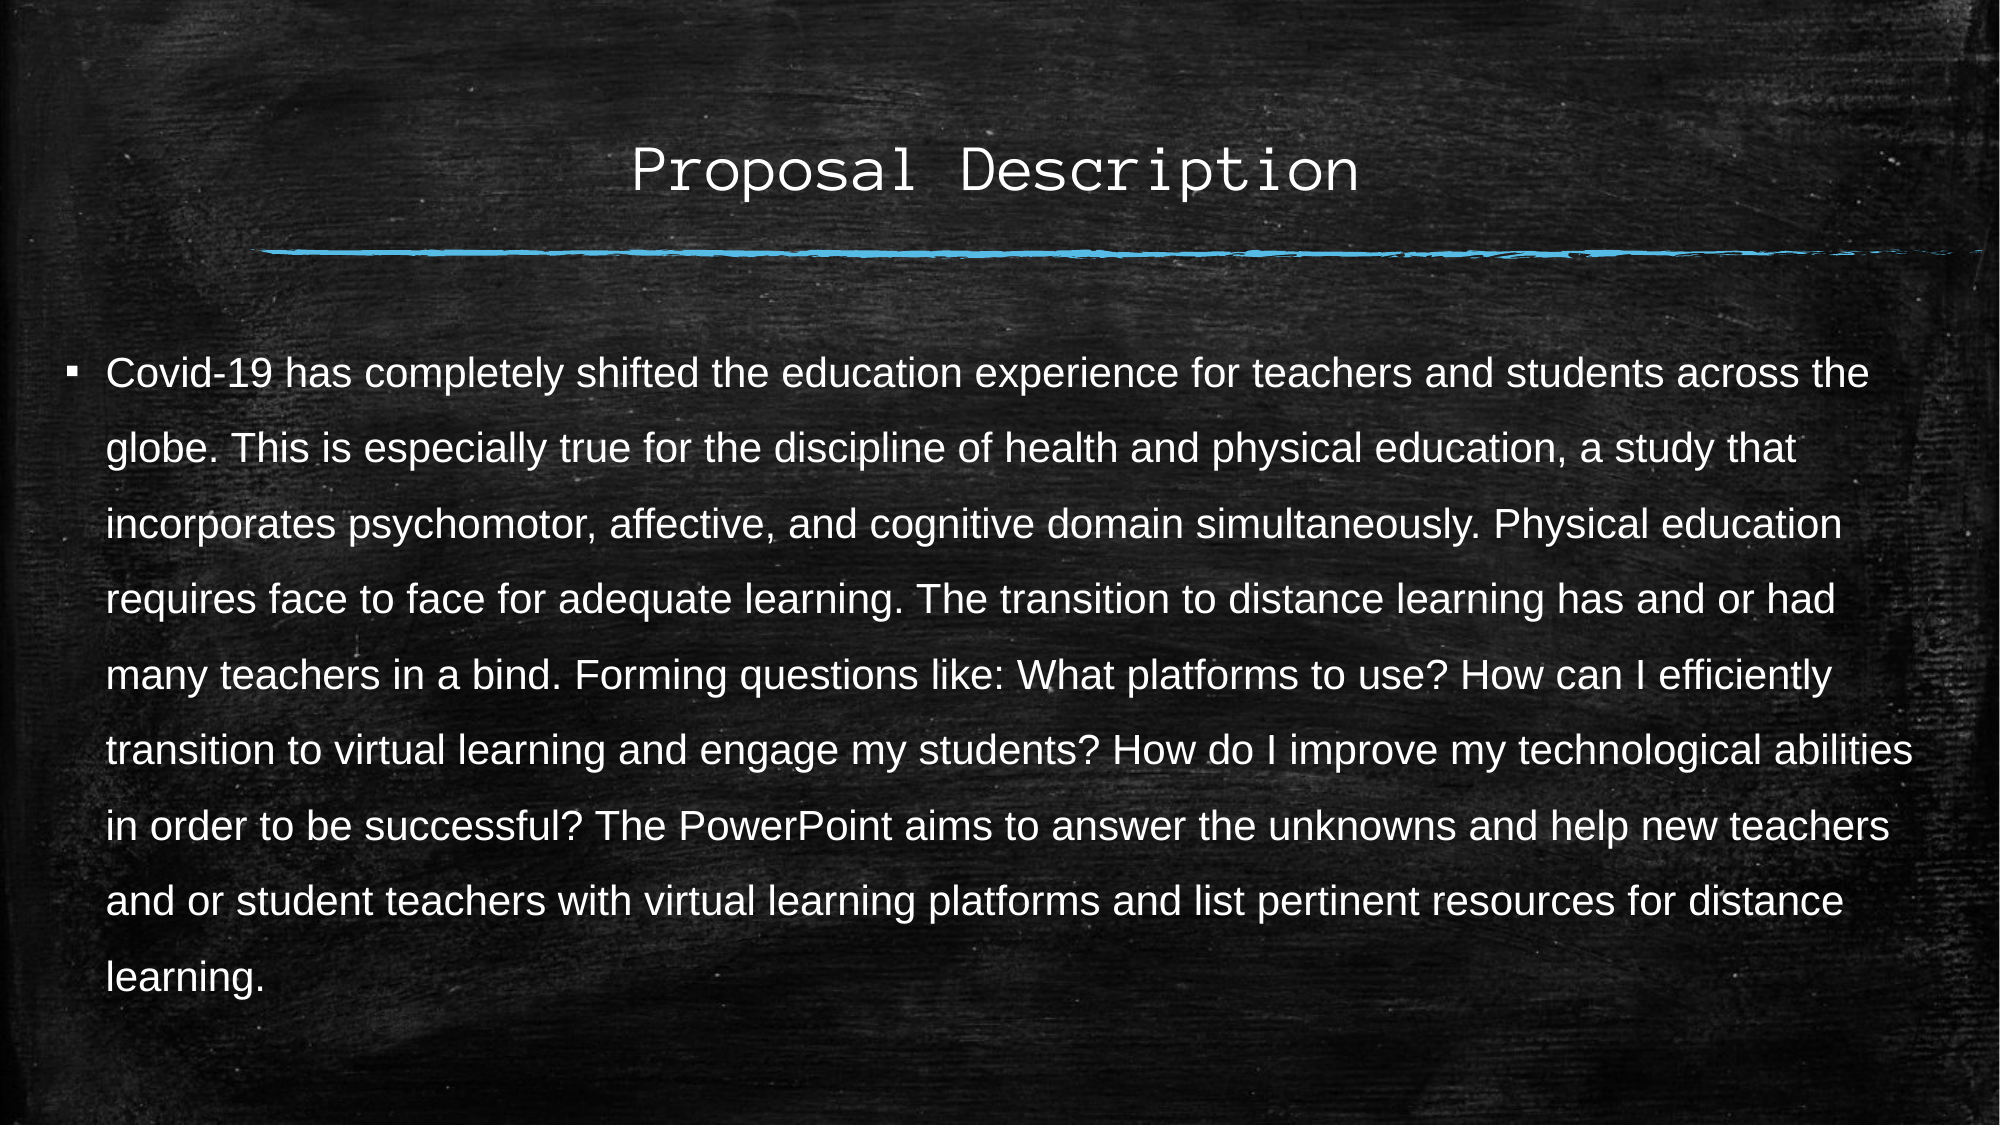

# Proposal Description
Covid-19 has completely shifted the education experience for teachers and students across the globe. This is especially true for the discipline of health and physical education, a study that incorporates psychomotor, affective, and cognitive domain simultaneously. Physical education requires face to face for adequate learning. The transition to distance learning has and or had many teachers in a bind. Forming questions like: What platforms to use? How can I efficiently transition to virtual learning and engage my students? How do I improve my technological abilities in order to be successful? The PowerPoint aims to answer the unknowns and help new teachers and or student teachers with virtual learning platforms and list pertinent resources for distance learning.